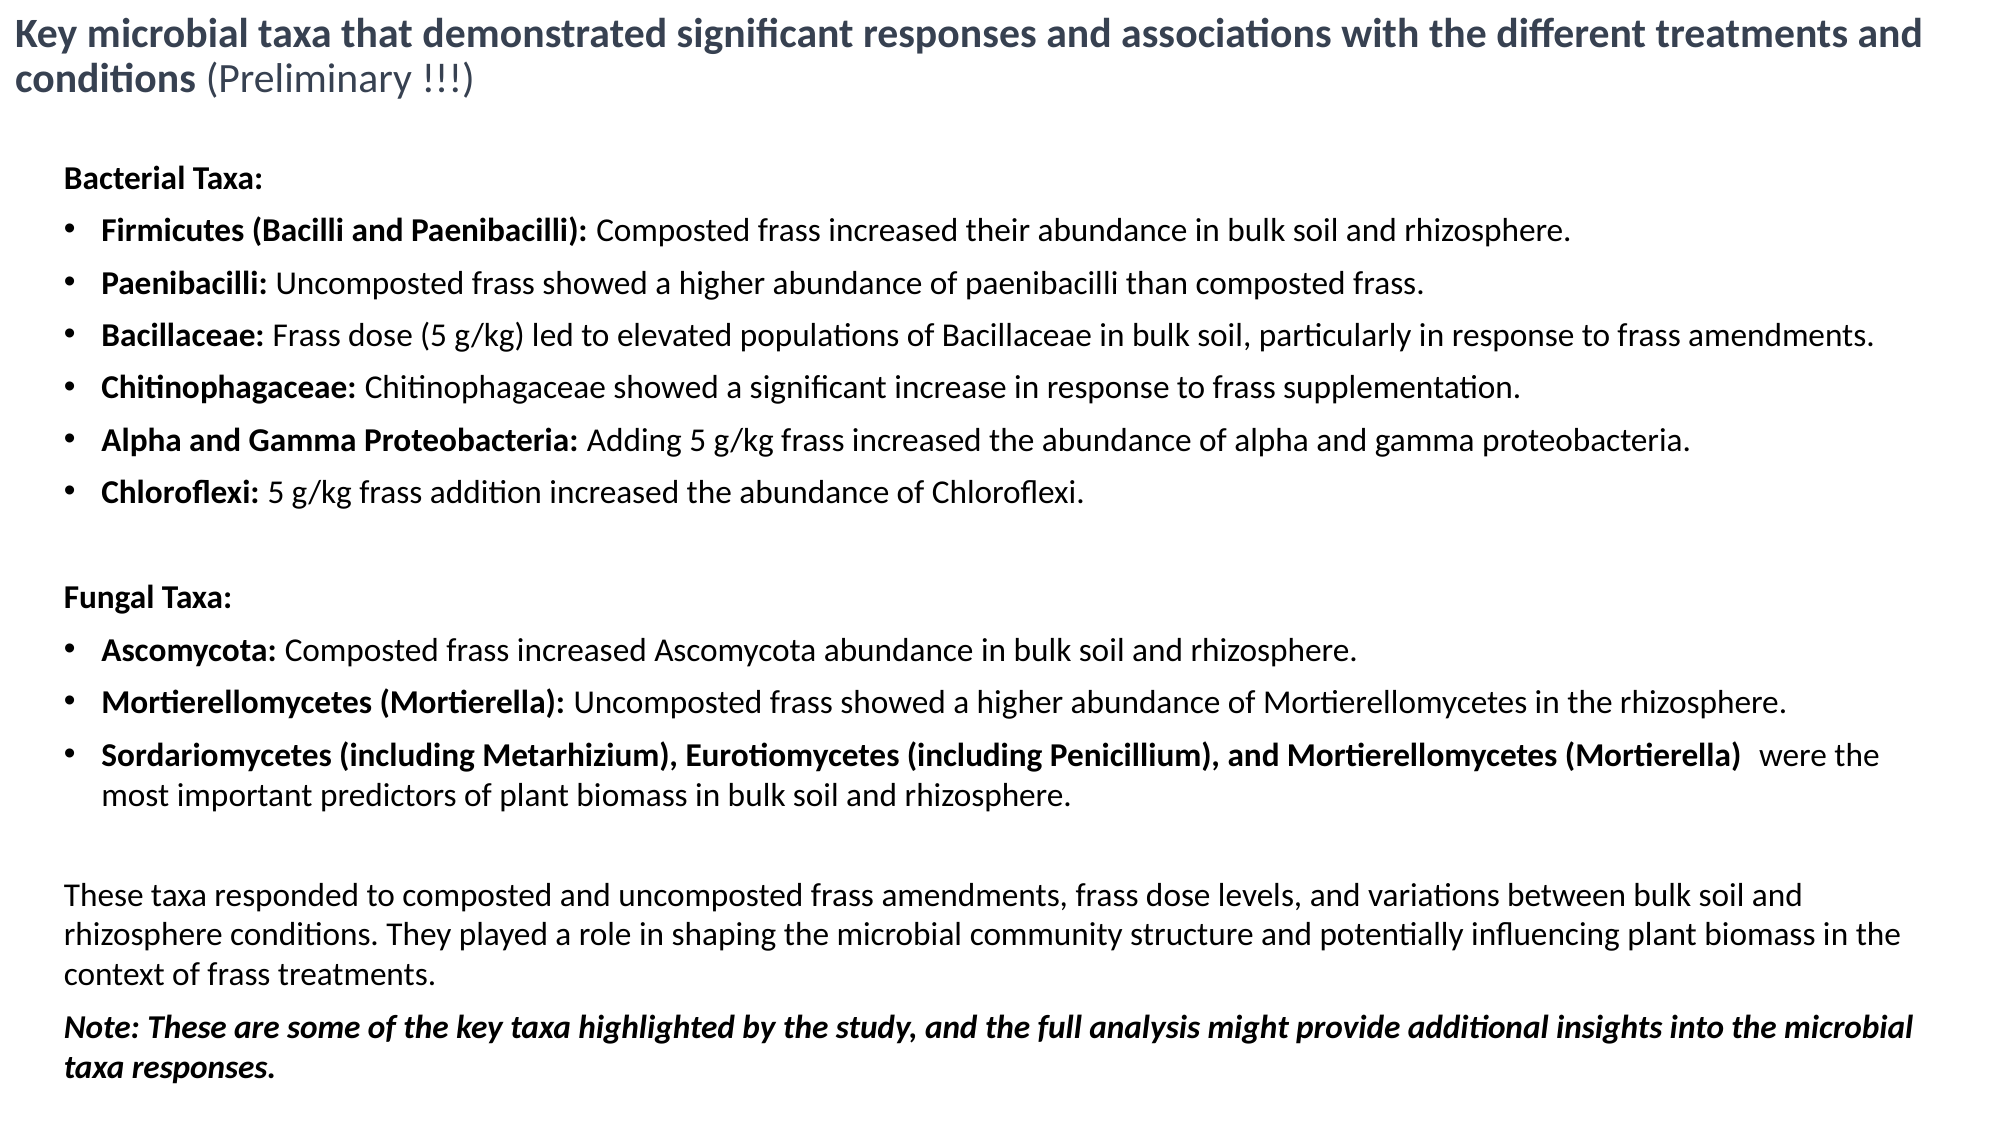

# Key microbial taxa that demonstrated significant responses and associations with the different treatments and conditions (Preliminary !!!)
Bacterial Taxa:
Firmicutes (Bacilli and Paenibacilli): Composted frass increased their abundance in bulk soil and rhizosphere.
Paenibacilli: Uncomposted frass showed a higher abundance of paenibacilli than composted frass.
Bacillaceae: Frass dose (5 g/kg) led to elevated populations of Bacillaceae in bulk soil, particularly in response to frass amendments.
Chitinophagaceae: Chitinophagaceae showed a significant increase in response to frass supplementation.
Alpha and Gamma Proteobacteria: Adding 5 g/kg frass increased the abundance of alpha and gamma proteobacteria.
Chloroflexi: 5 g/kg frass addition increased the abundance of Chloroflexi.

Fungal Taxa:
Ascomycota: Composted frass increased Ascomycota abundance in bulk soil and rhizosphere.
Mortierellomycetes (Mortierella): Uncomposted frass showed a higher abundance of Mortierellomycetes in the rhizosphere.
Sordariomycetes (including Metarhizium), Eurotiomycetes (including Penicillium), and Mortierellomycetes (Mortierella)  were the most important predictors of plant biomass in bulk soil and rhizosphere.

These taxa responded to composted and uncomposted frass amendments, frass dose levels, and variations between bulk soil and rhizosphere conditions. They played a role in shaping the microbial community structure and potentially influencing plant biomass in the context of frass treatments.
Note: These are some of the key taxa highlighted by the study, and the full analysis might provide additional insights into the microbial taxa responses.